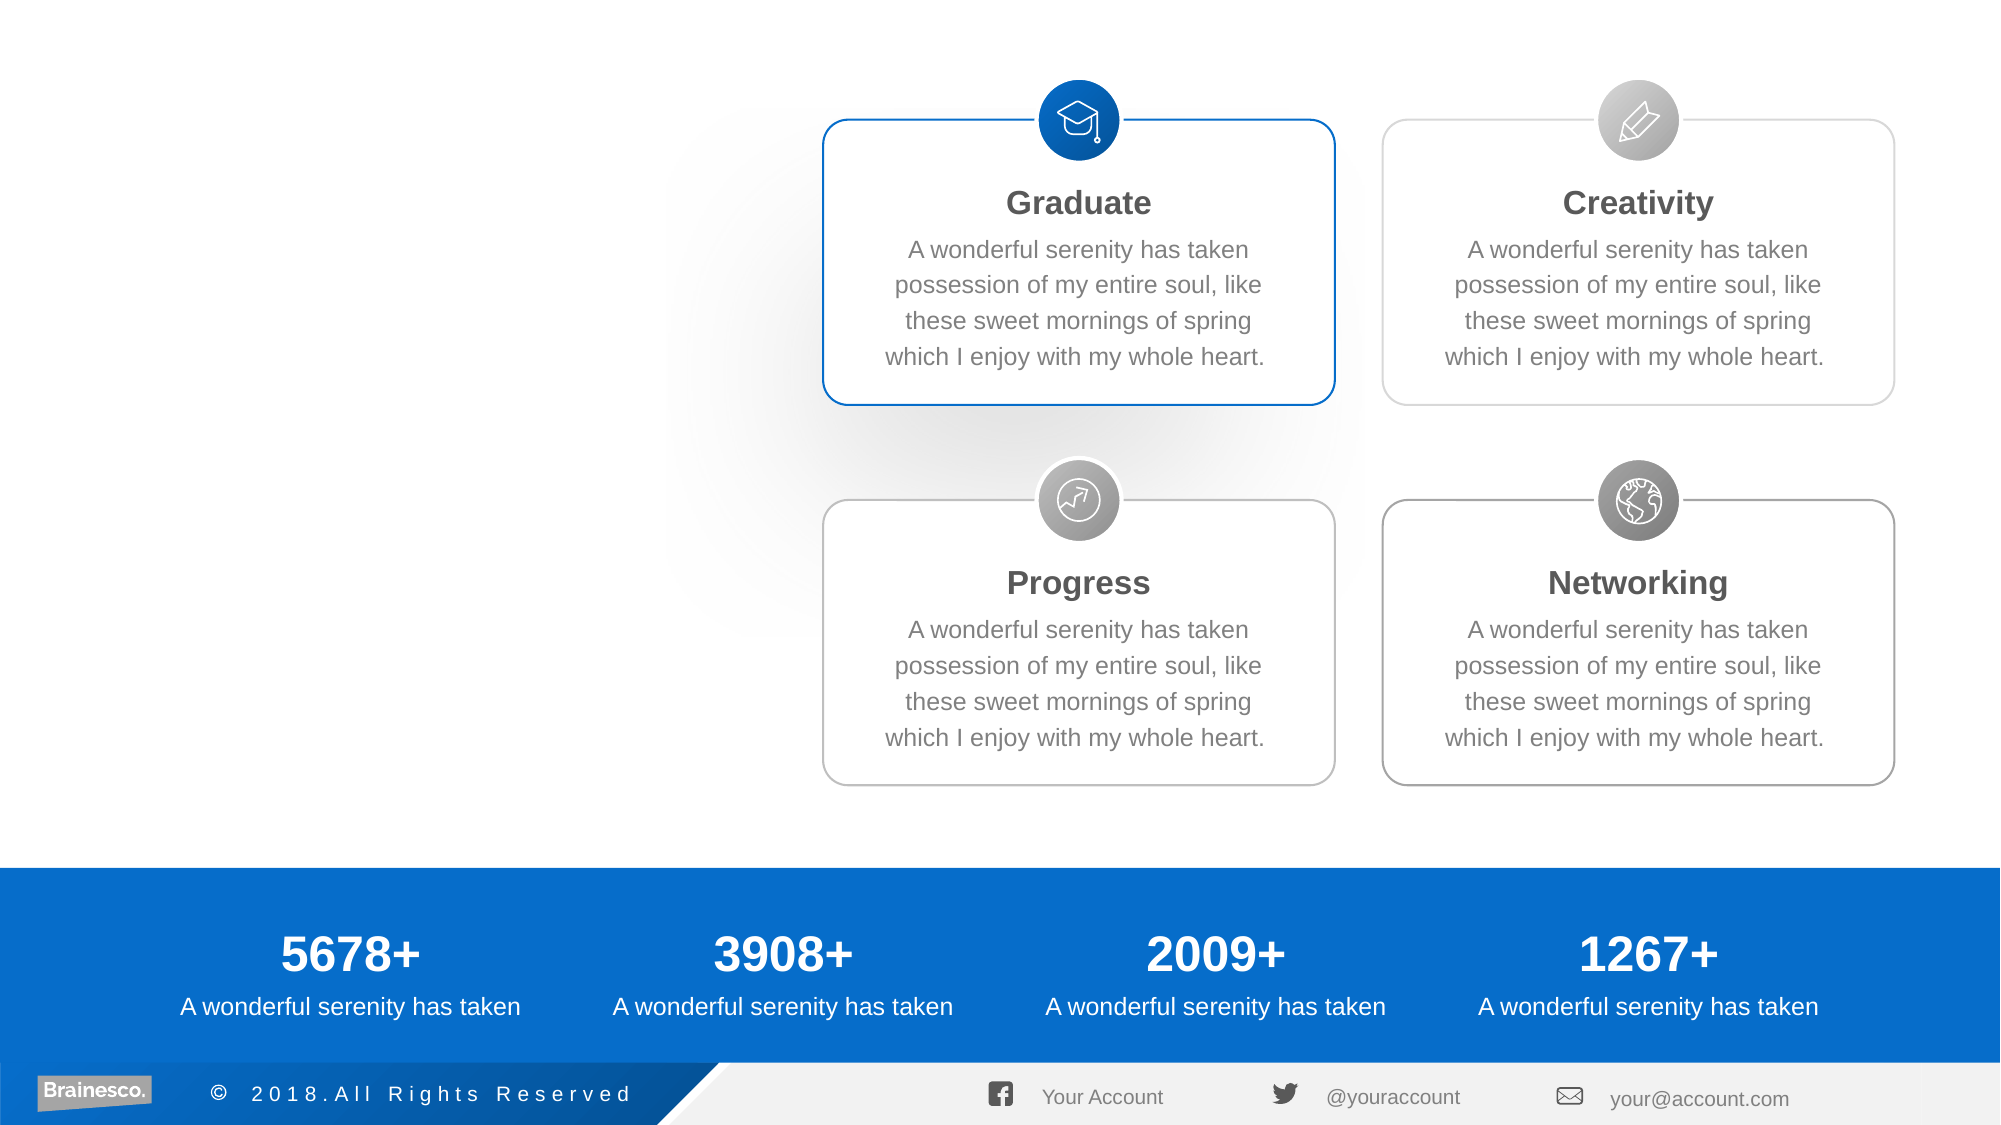

Graduate
A wonderful serenity has taken possession of my entire soul, like these sweet mornings of spring which I enjoy with my whole heart.
Creativity
A wonderful serenity has taken possession of my entire soul, like these sweet mornings of spring which I enjoy with my whole heart.

Progress
A wonderful serenity has taken possession of my entire soul, like these sweet mornings of spring which I enjoy with my whole heart.
Networking
A wonderful serenity has taken possession of my entire soul, like these sweet mornings of spring which I enjoy with my whole heart.

5678+
A wonderful serenity has taken
3908+
A wonderful serenity has taken
2009+
A wonderful serenity has taken
1267+
A wonderful serenity has taken